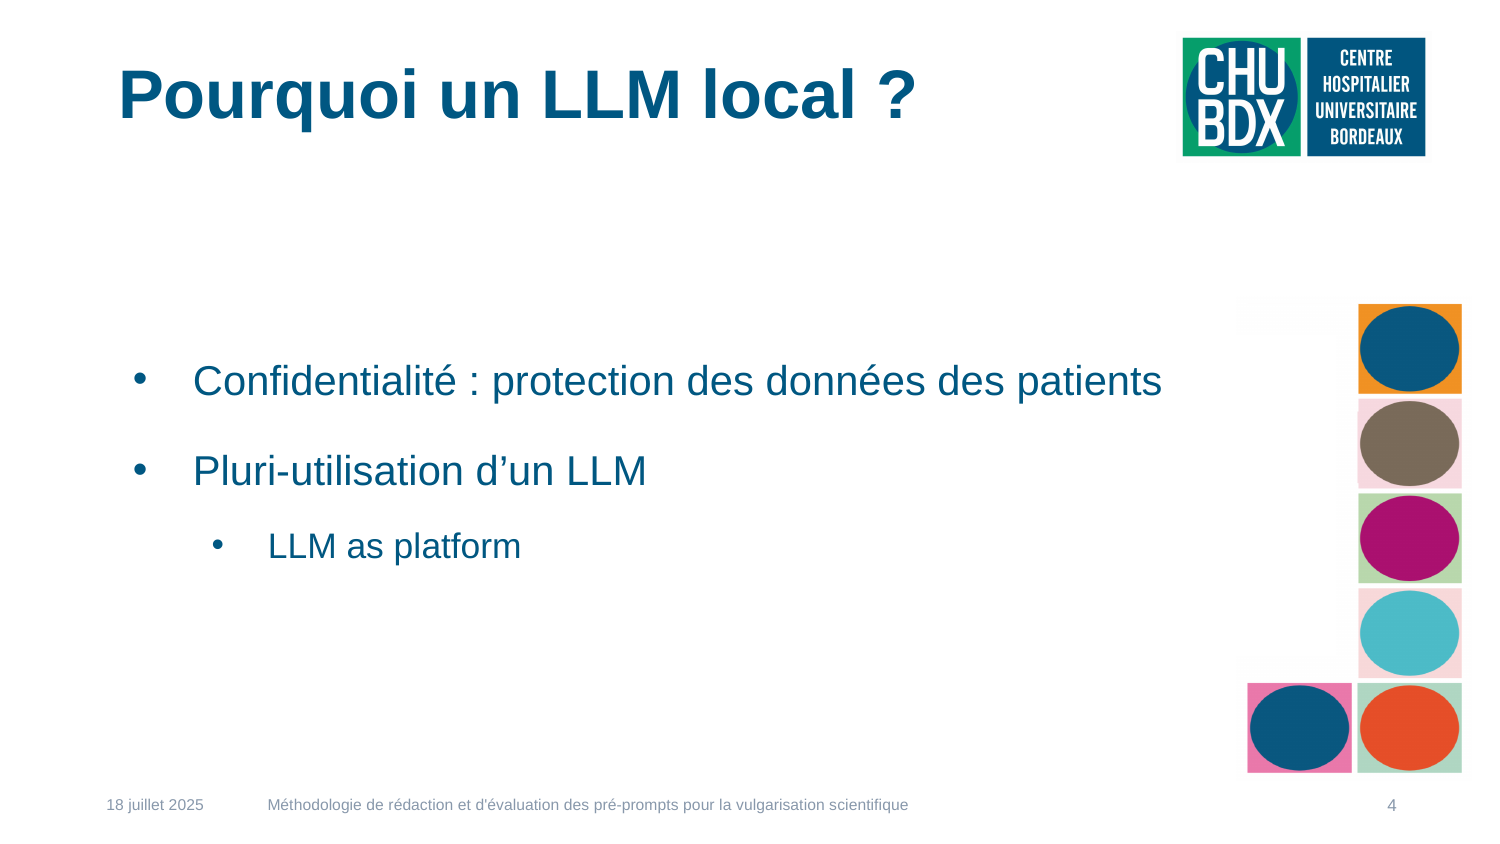

# Pourquoi un LLM local ?
Confidentialité : protection des données des patients
Pluri-utilisation d’un LLM
LLM as platform
Méthodologie de rédaction et d'évaluation des pré-prompts pour la vulgarisation scientifique
18 juillet 2025
4